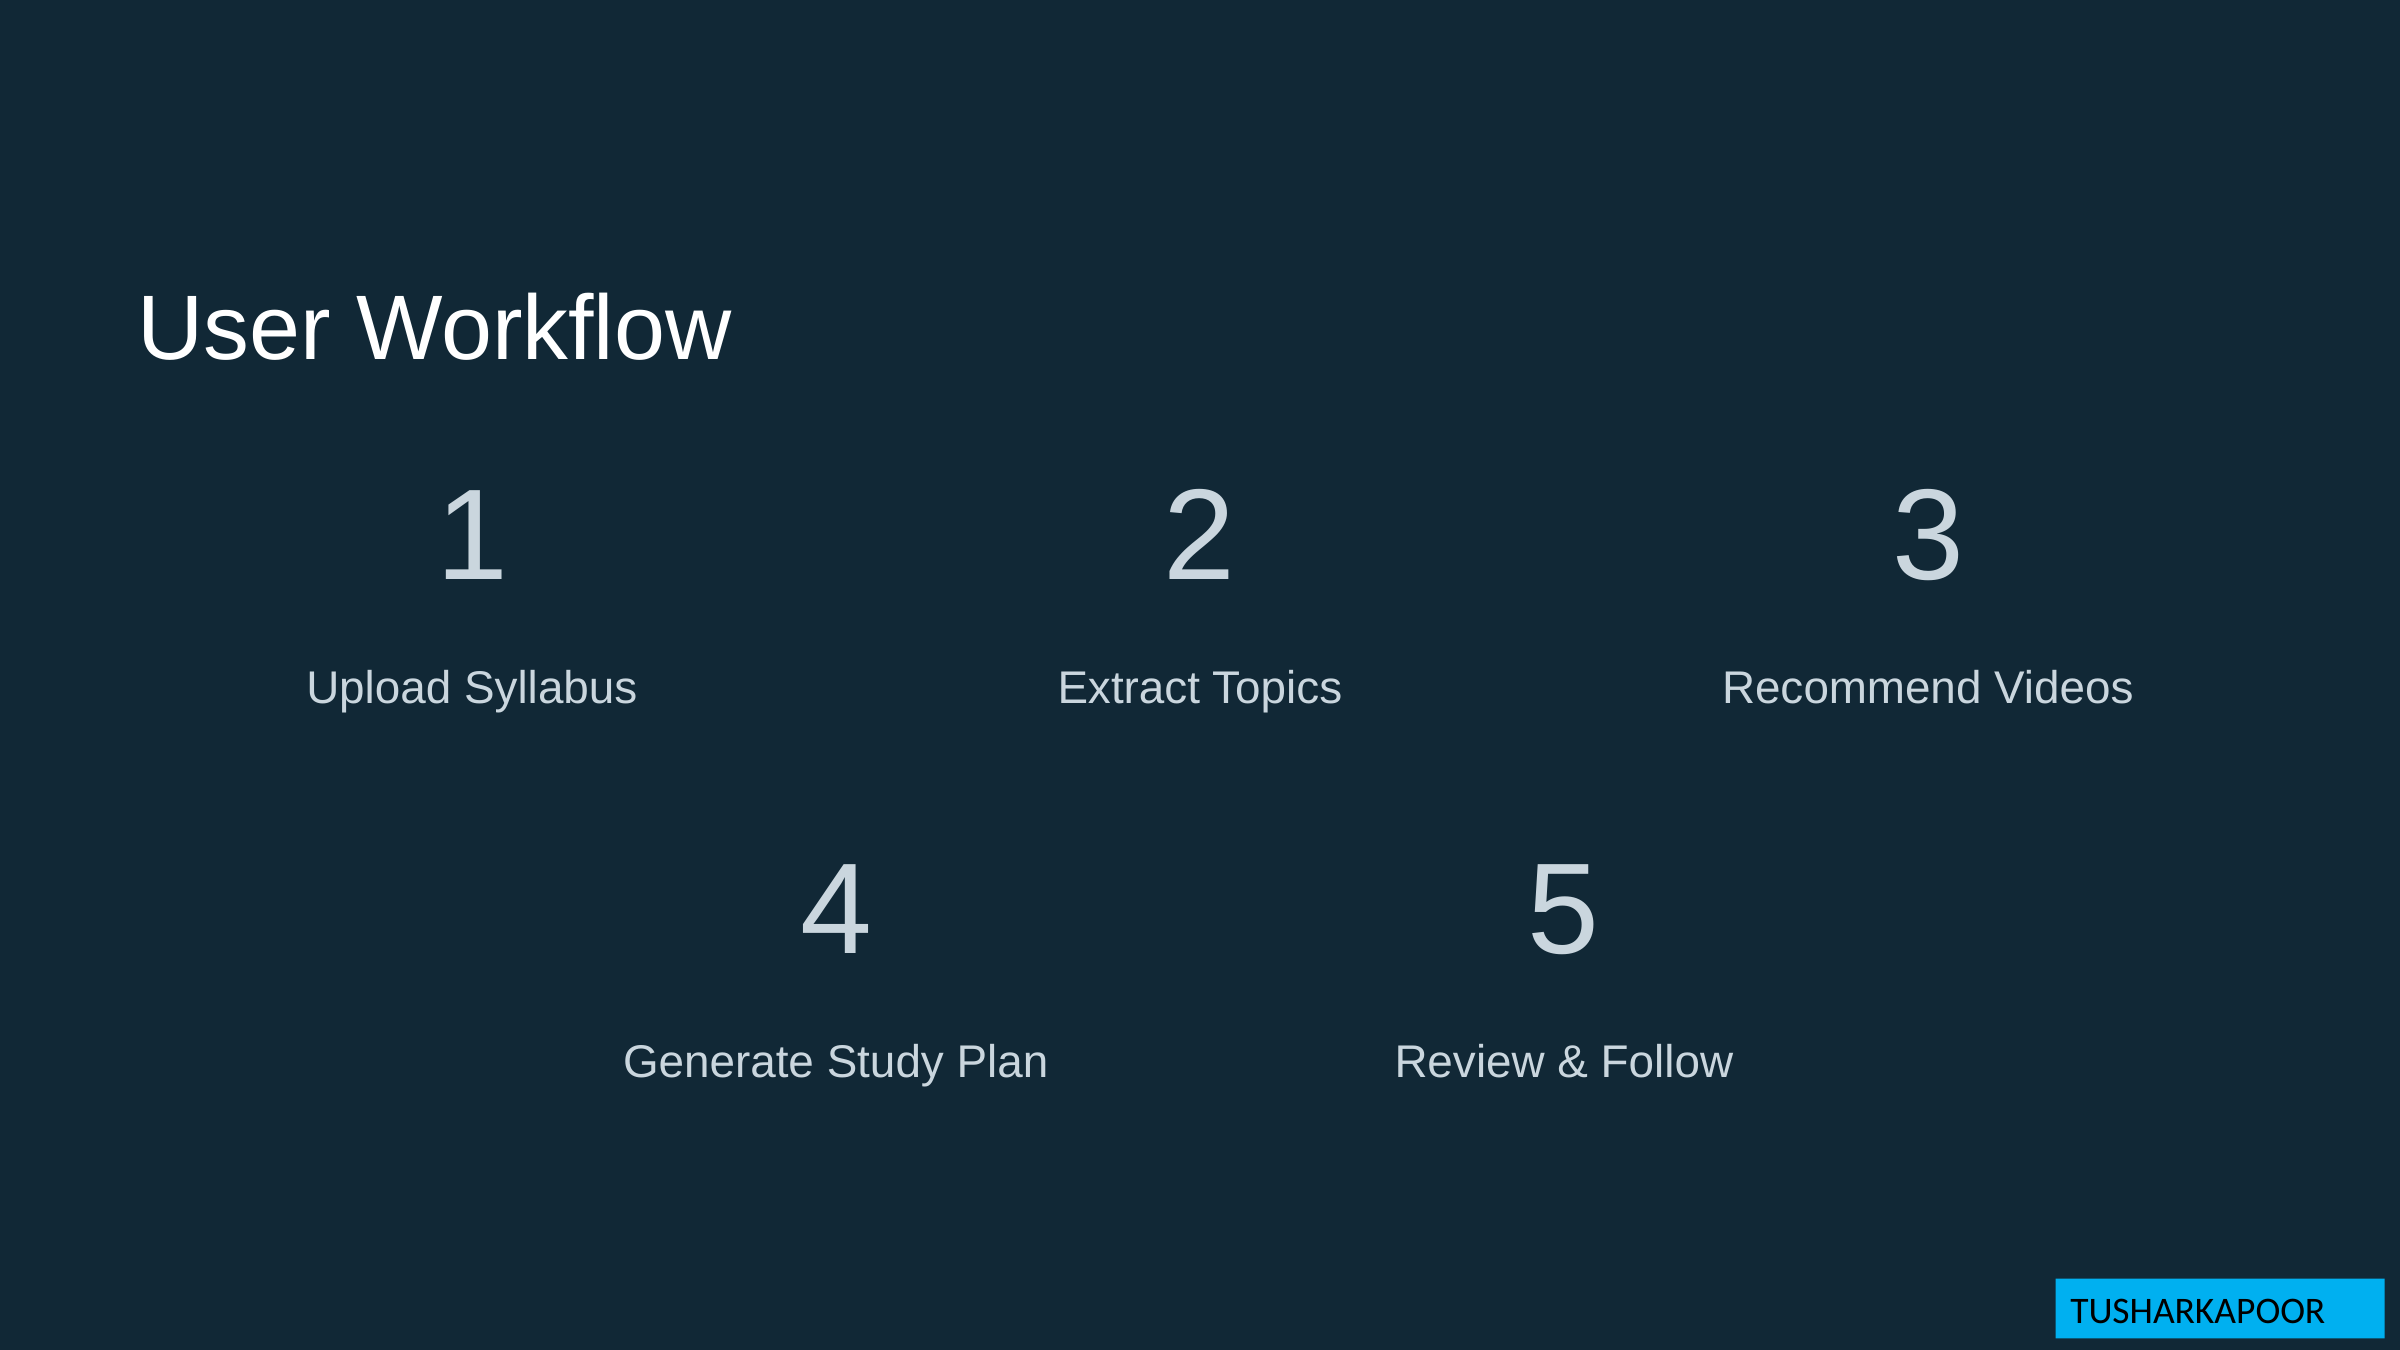

User Workflow
1
2
3
Upload Syllabus
Extract Topics
Recommend Videos
4
5
Generate Study Plan
Review & Follow
TUSHARKAPOOR